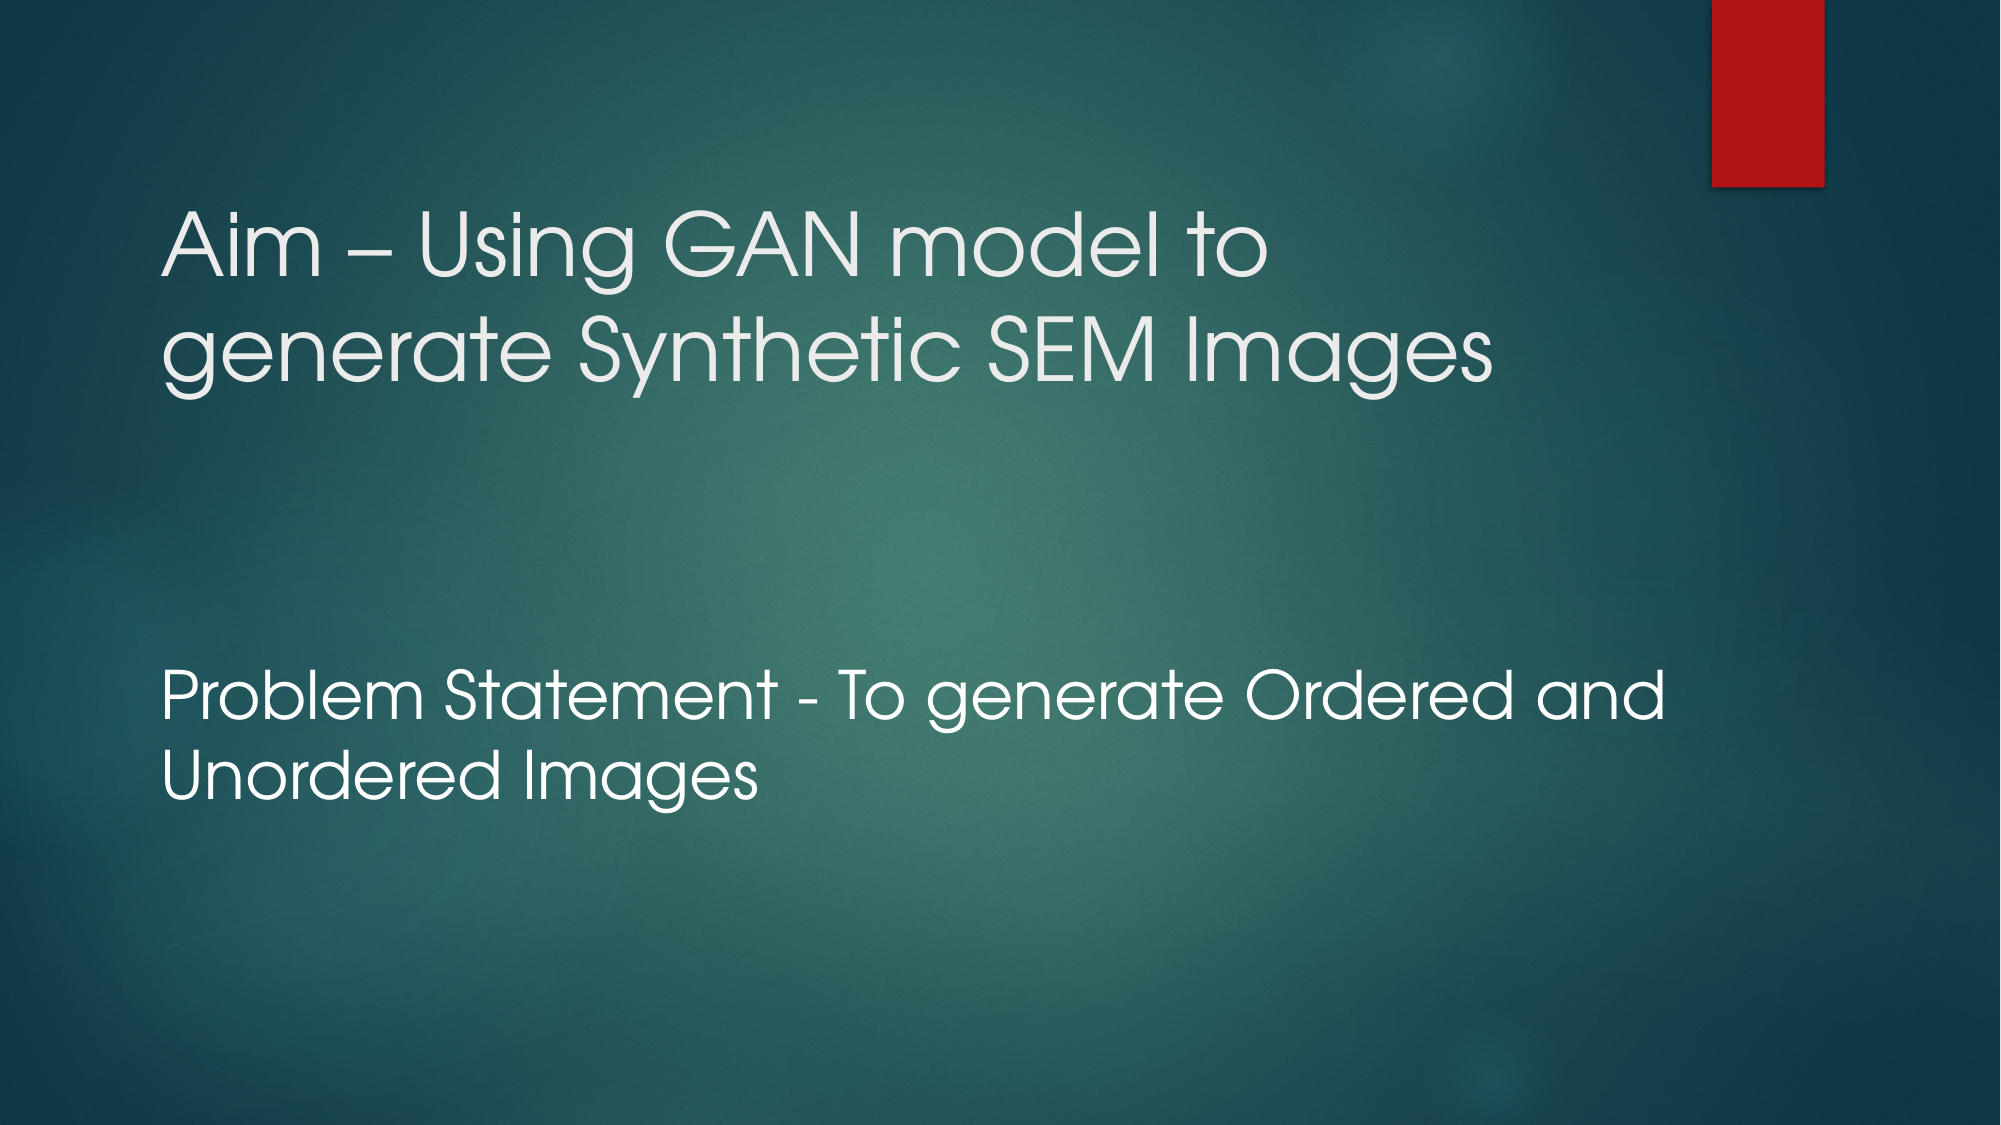

# Aim – Using GAN model to generate Synthetic SEM Images
Problem Statement - To generate Ordered and Unordered Images